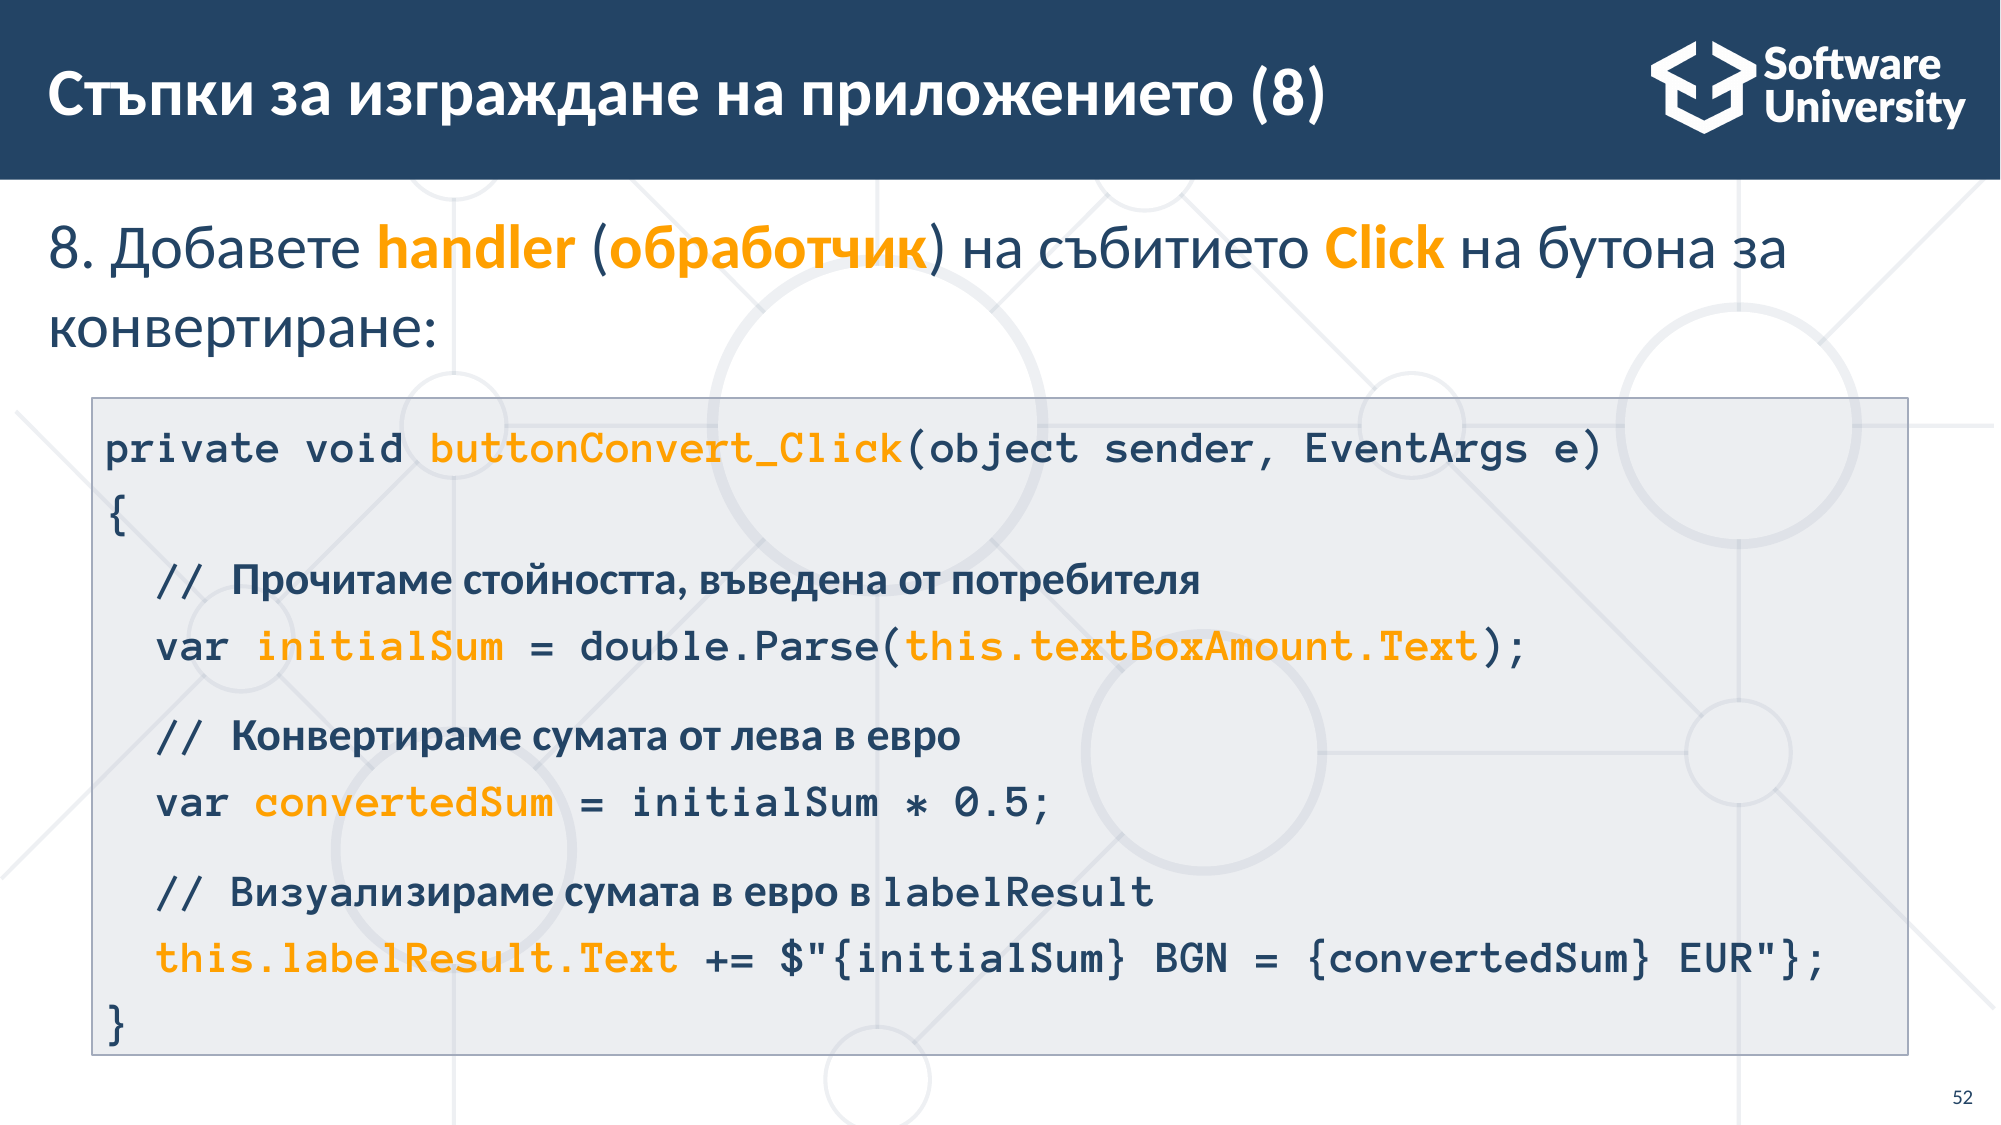

# Стъпки за изграждане на приложението (8)
8. Добавете handler (обработчик) на събитието Click на бутона за конвертиране:
private void buttonConvert_Click(object sender, EventArgs e)
{
  // Прочитаме стойността, въведена от потребителя
  var initialSum = double.Parse(this.textBoxAmount.Text);

  // Конвертираме сумата от лева в евро
  var convertedSum = initialSum * 0.5;

  // Визуализираме сумата в евро в labelResult
  this.labelResult.Text += $"{initialSum} BGN = {convertedSum} EUR"};
}
52